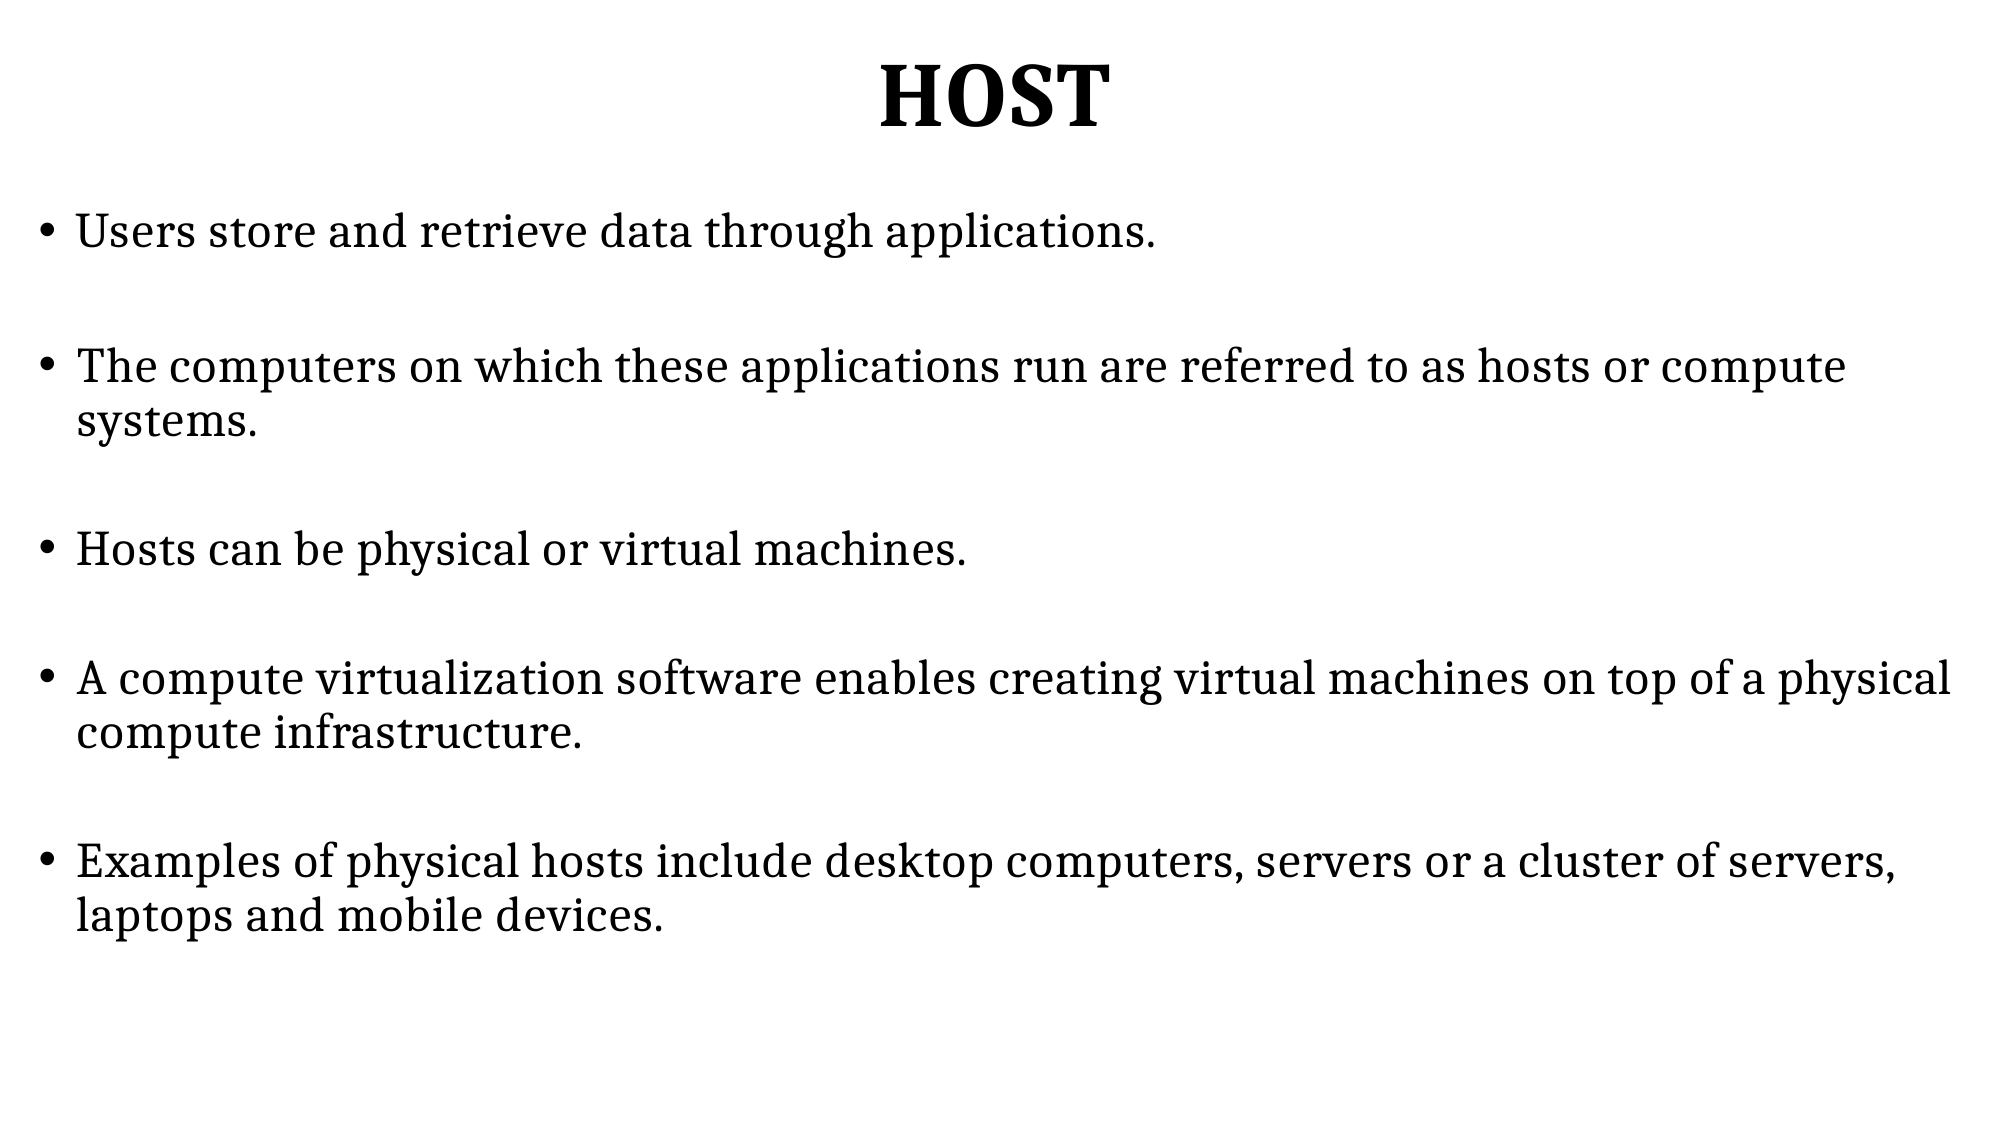

# HOST
Users store and retrieve data through applications.
The computers on which these applications run are referred to as hosts or compute systems.
Hosts can be physical or virtual machines.
A compute virtualization software enables creating virtual machines on top of a physical compute infrastructure.
Examples of physical hosts include desktop computers, servers or a cluster of servers, laptops and mobile devices.